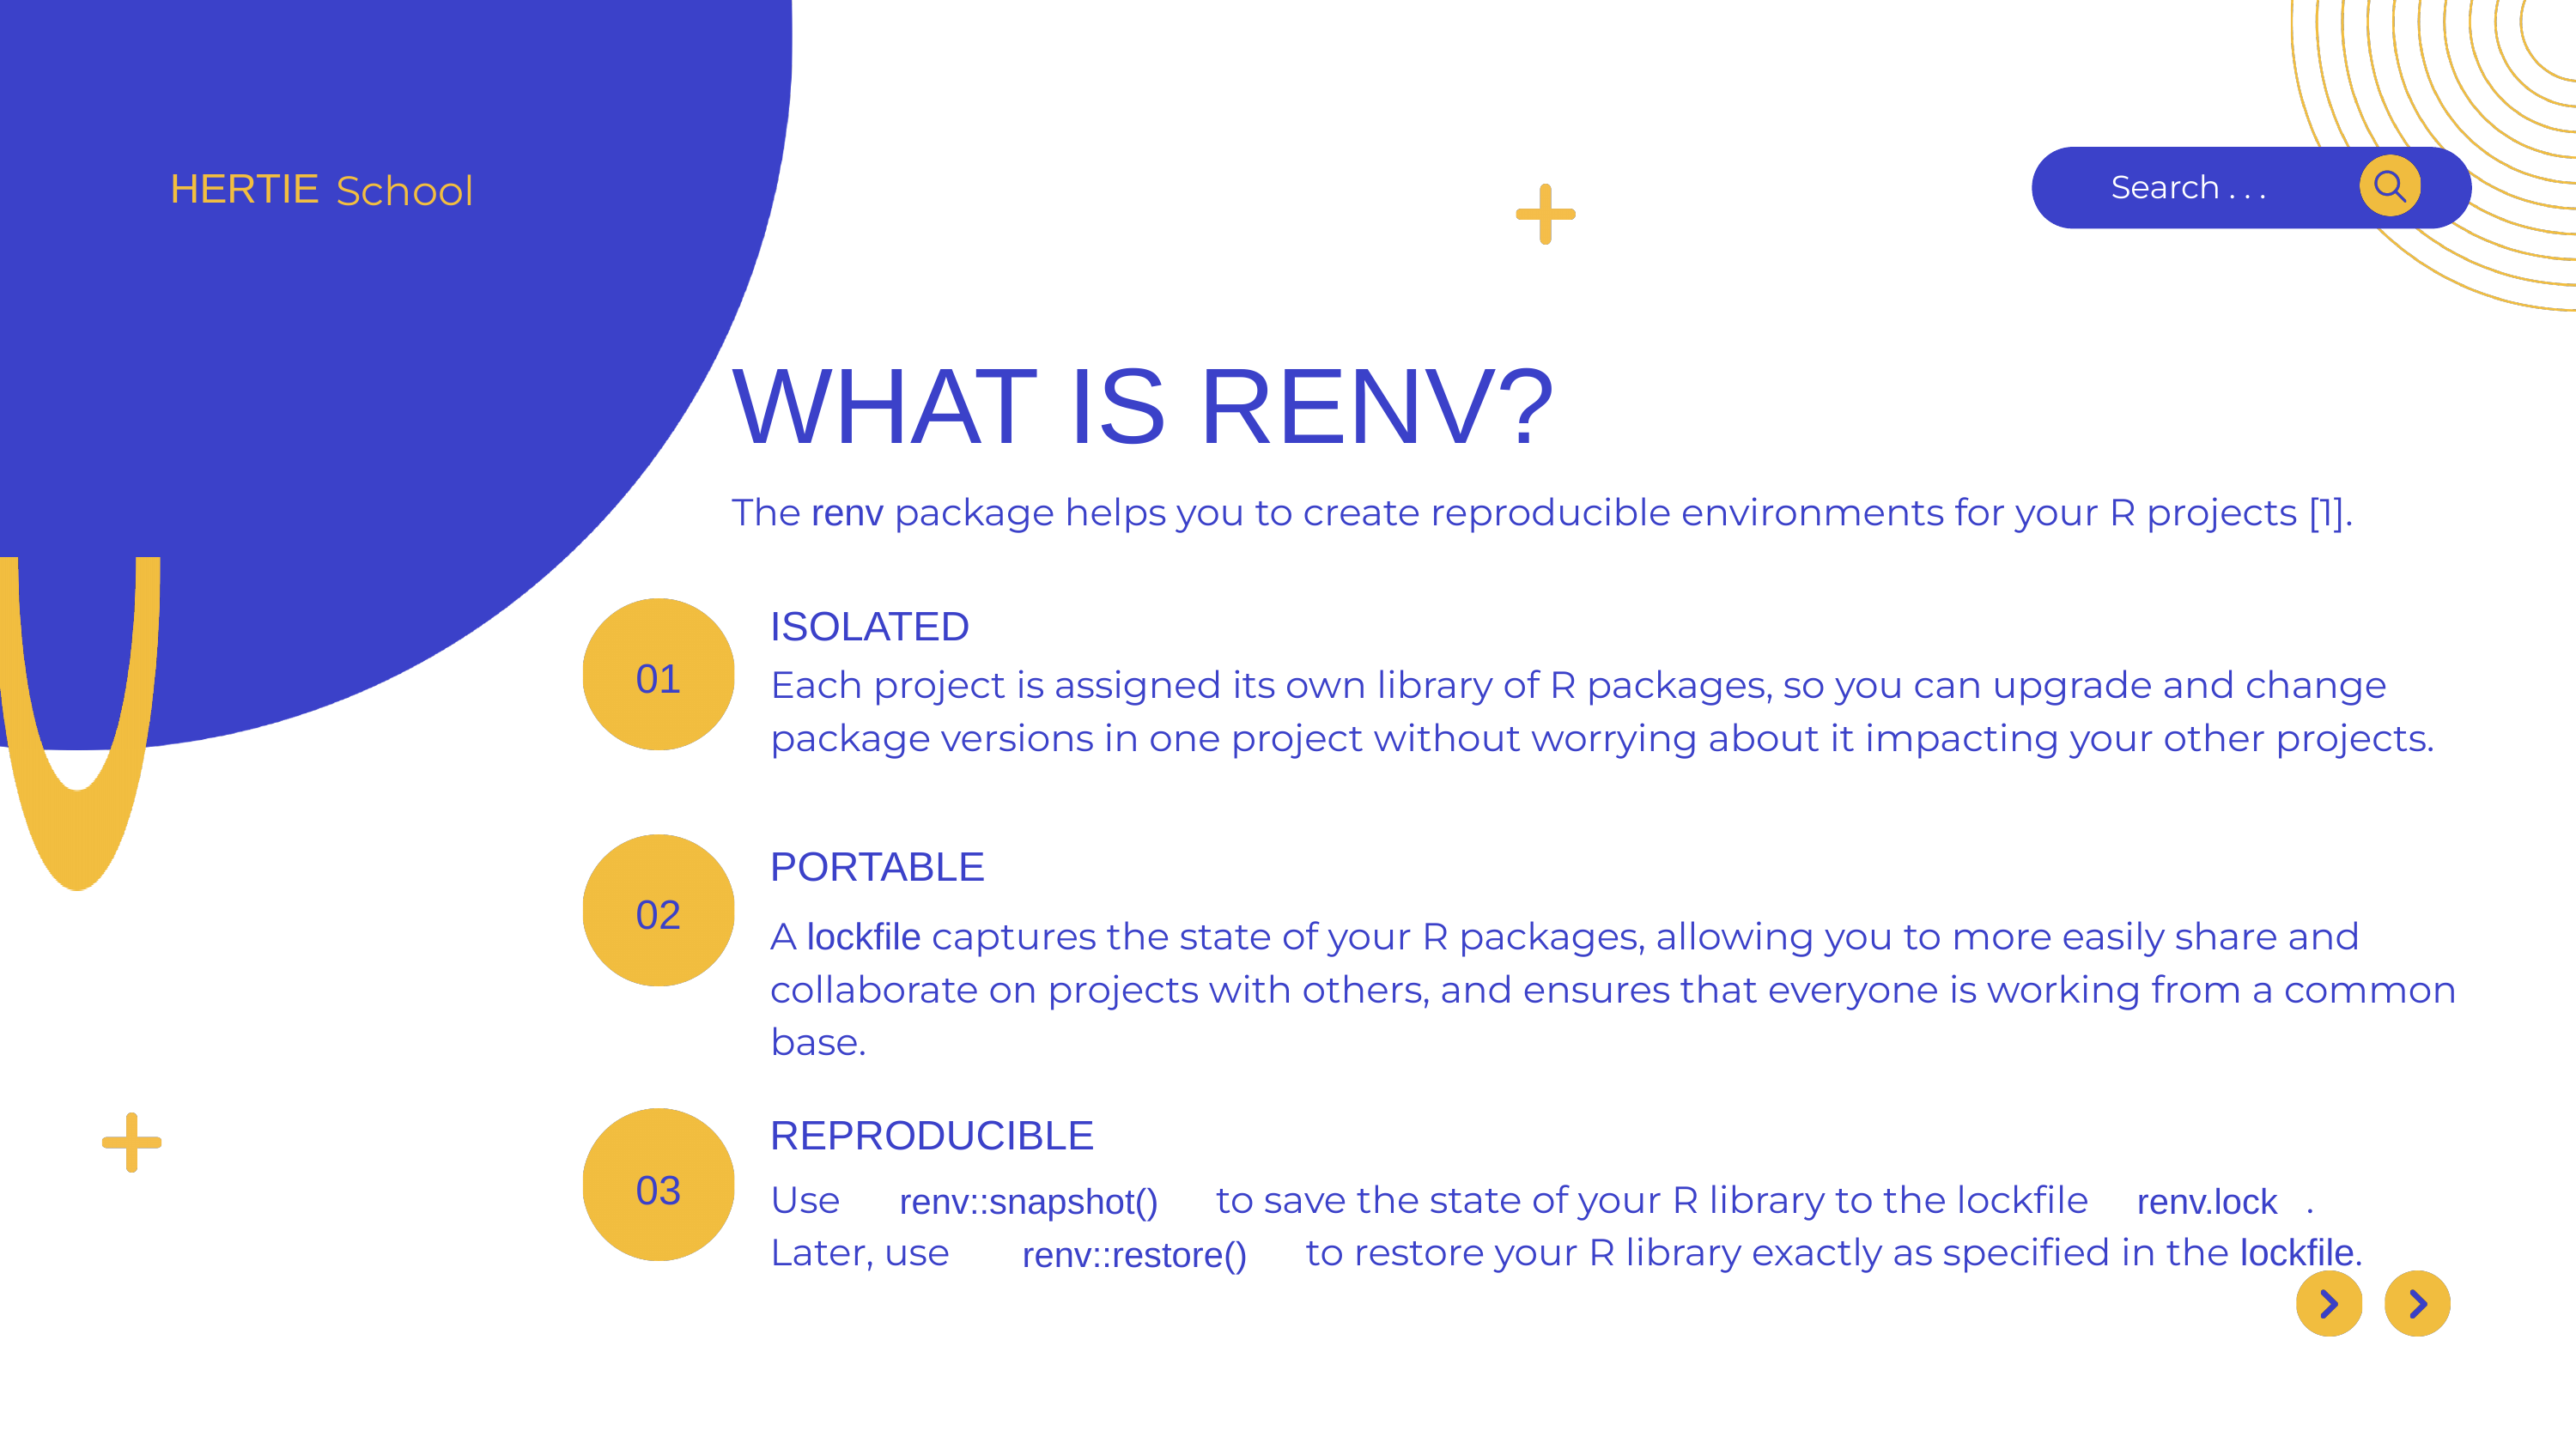

HERTIE

School
Search . . .

WHAT IS RENV?
The renv package helps you to create reproducible environments for your R projects [1].
ISOLATED

01
Each project is assigned its own library of R packages, so you can upgrade and change package versions in one project without worrying about it impacting your other projects.
PORTABLE

02
A lockfile captures the state of your R packages, allowing you to more easily share and collaborate on projects with others, and ensures that everyone is working from a common base.
REPRODUCIBLE

03
Use                                      to save the state of your R library to the lockfile                      .
Later, use                                    to restore your R library exactly as specified in the lockfile.
renv::snapshot()
renv.lock
renv::restore()